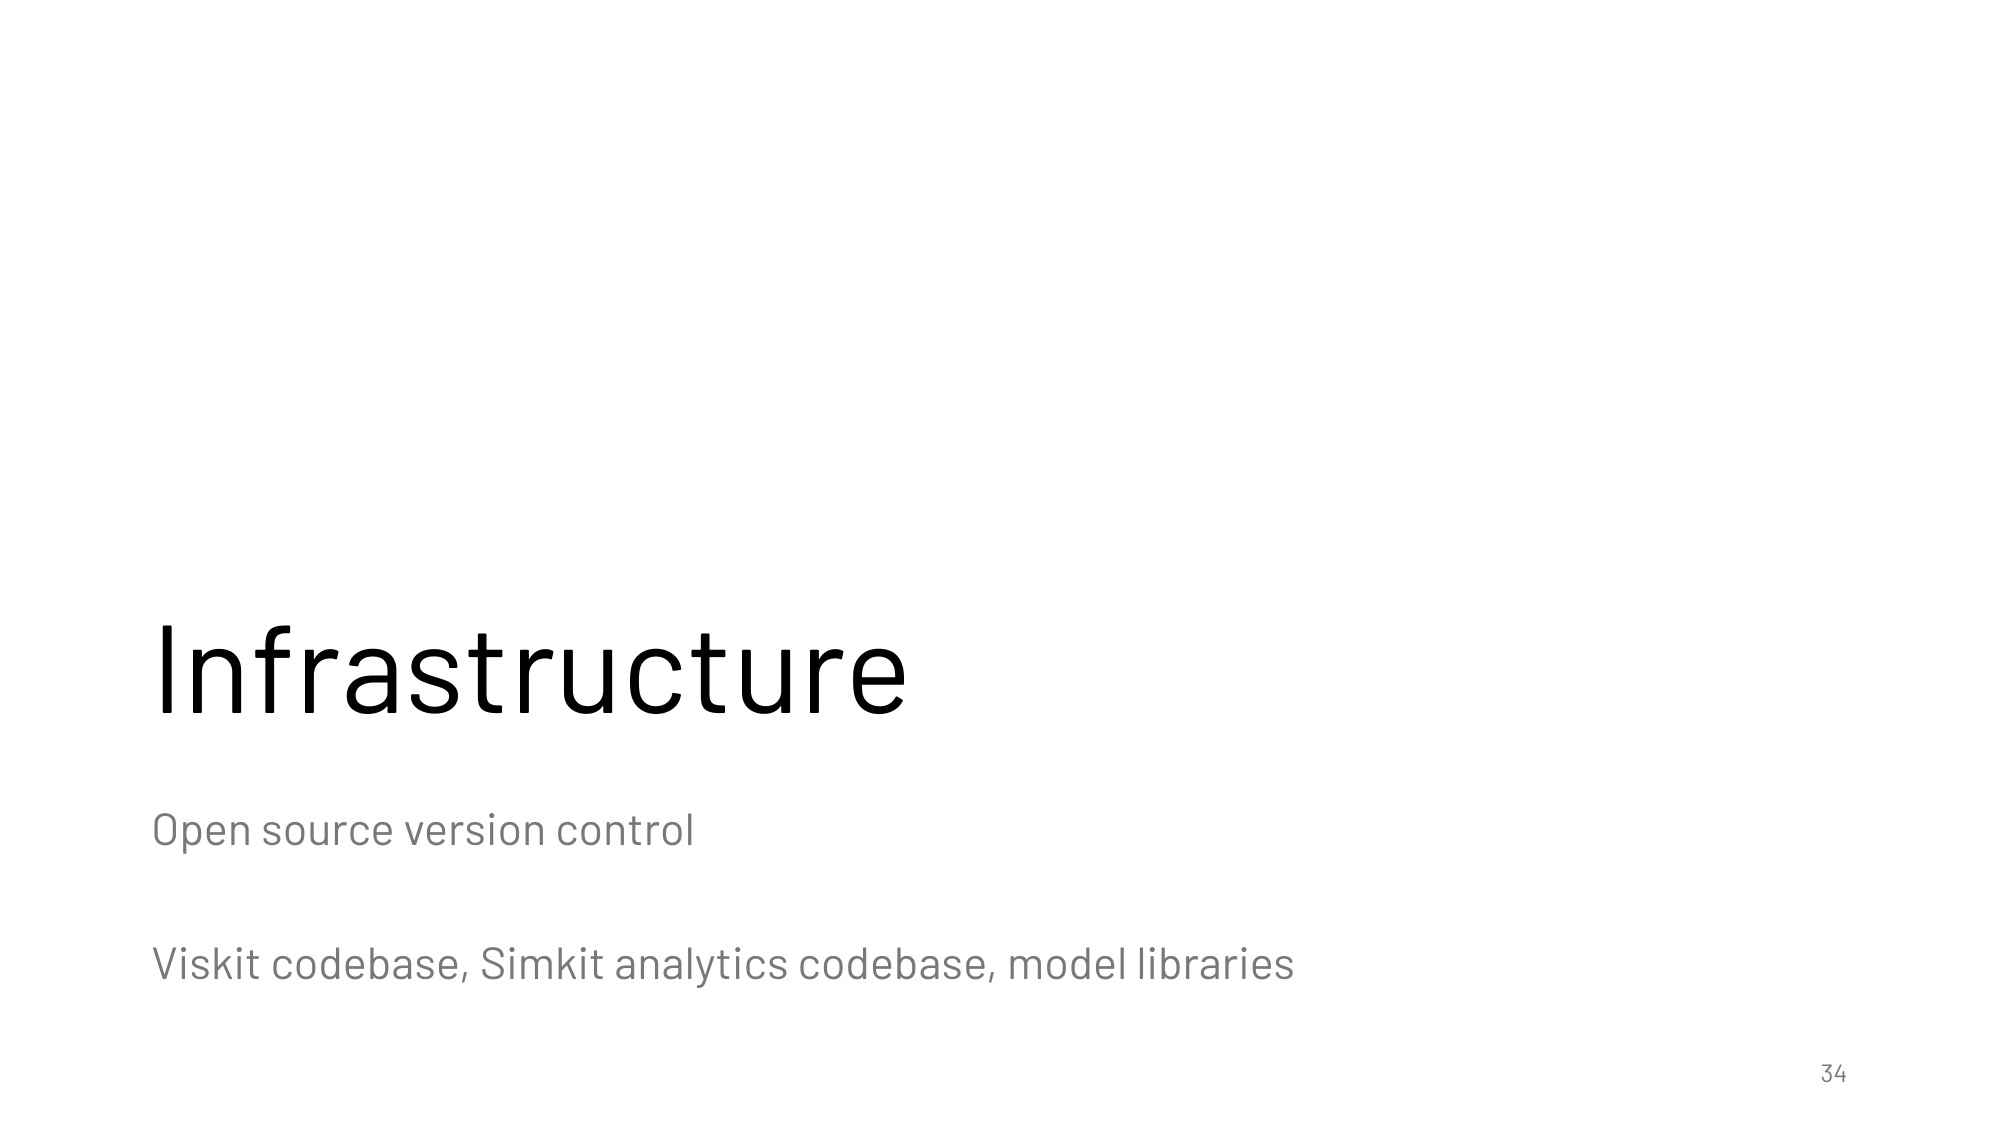

# Infrastructure
Open source version control

Viskit codebase, Simkit analytics codebase, model libraries
34